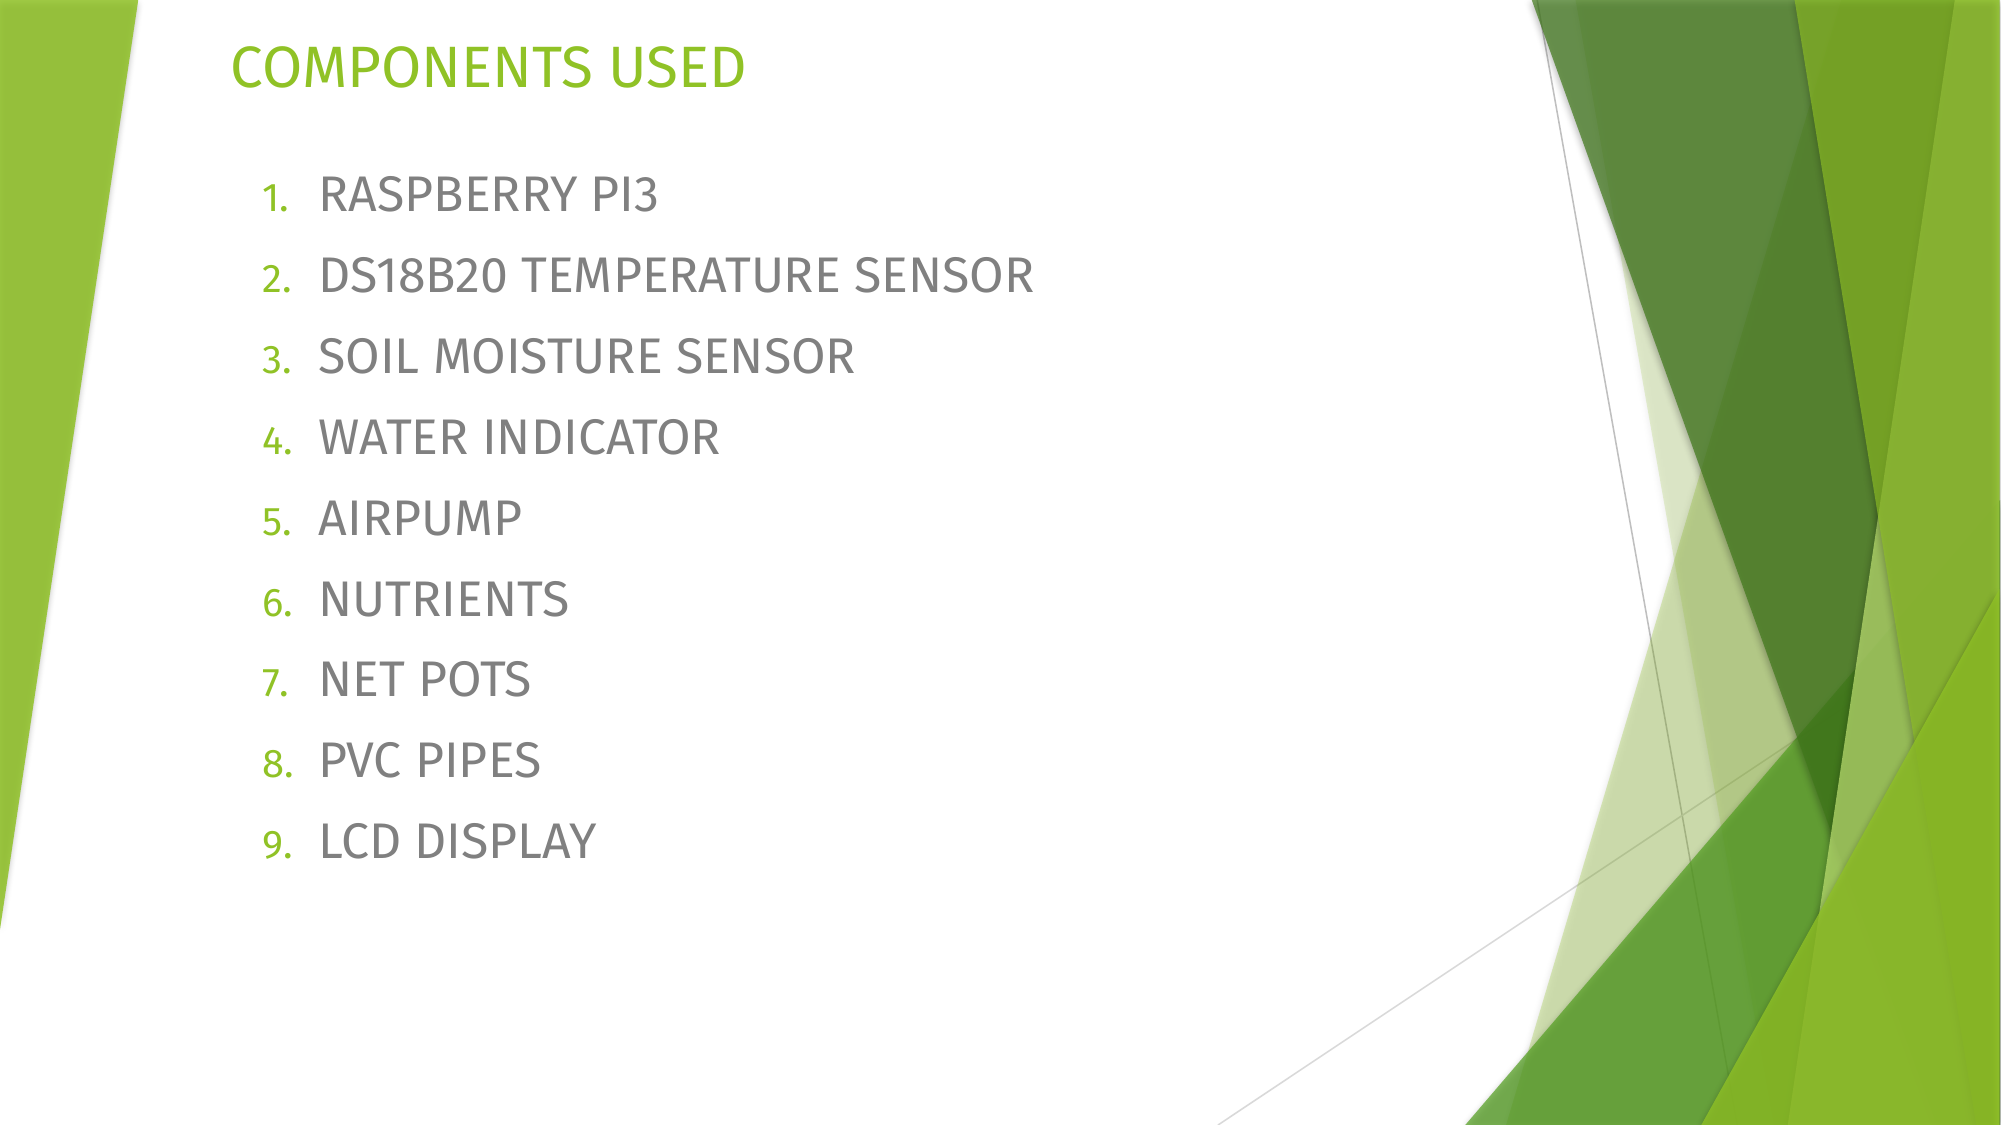

# COMPONENTS USED
RASPBERRY PI3
DS18B20 TEMPERATURE SENSOR
SOIL MOISTURE SENSOR
WATER INDICATOR
AIRPUMP
NUTRIENTS
NET POTS
PVC PIPES
LCD DISPLAY